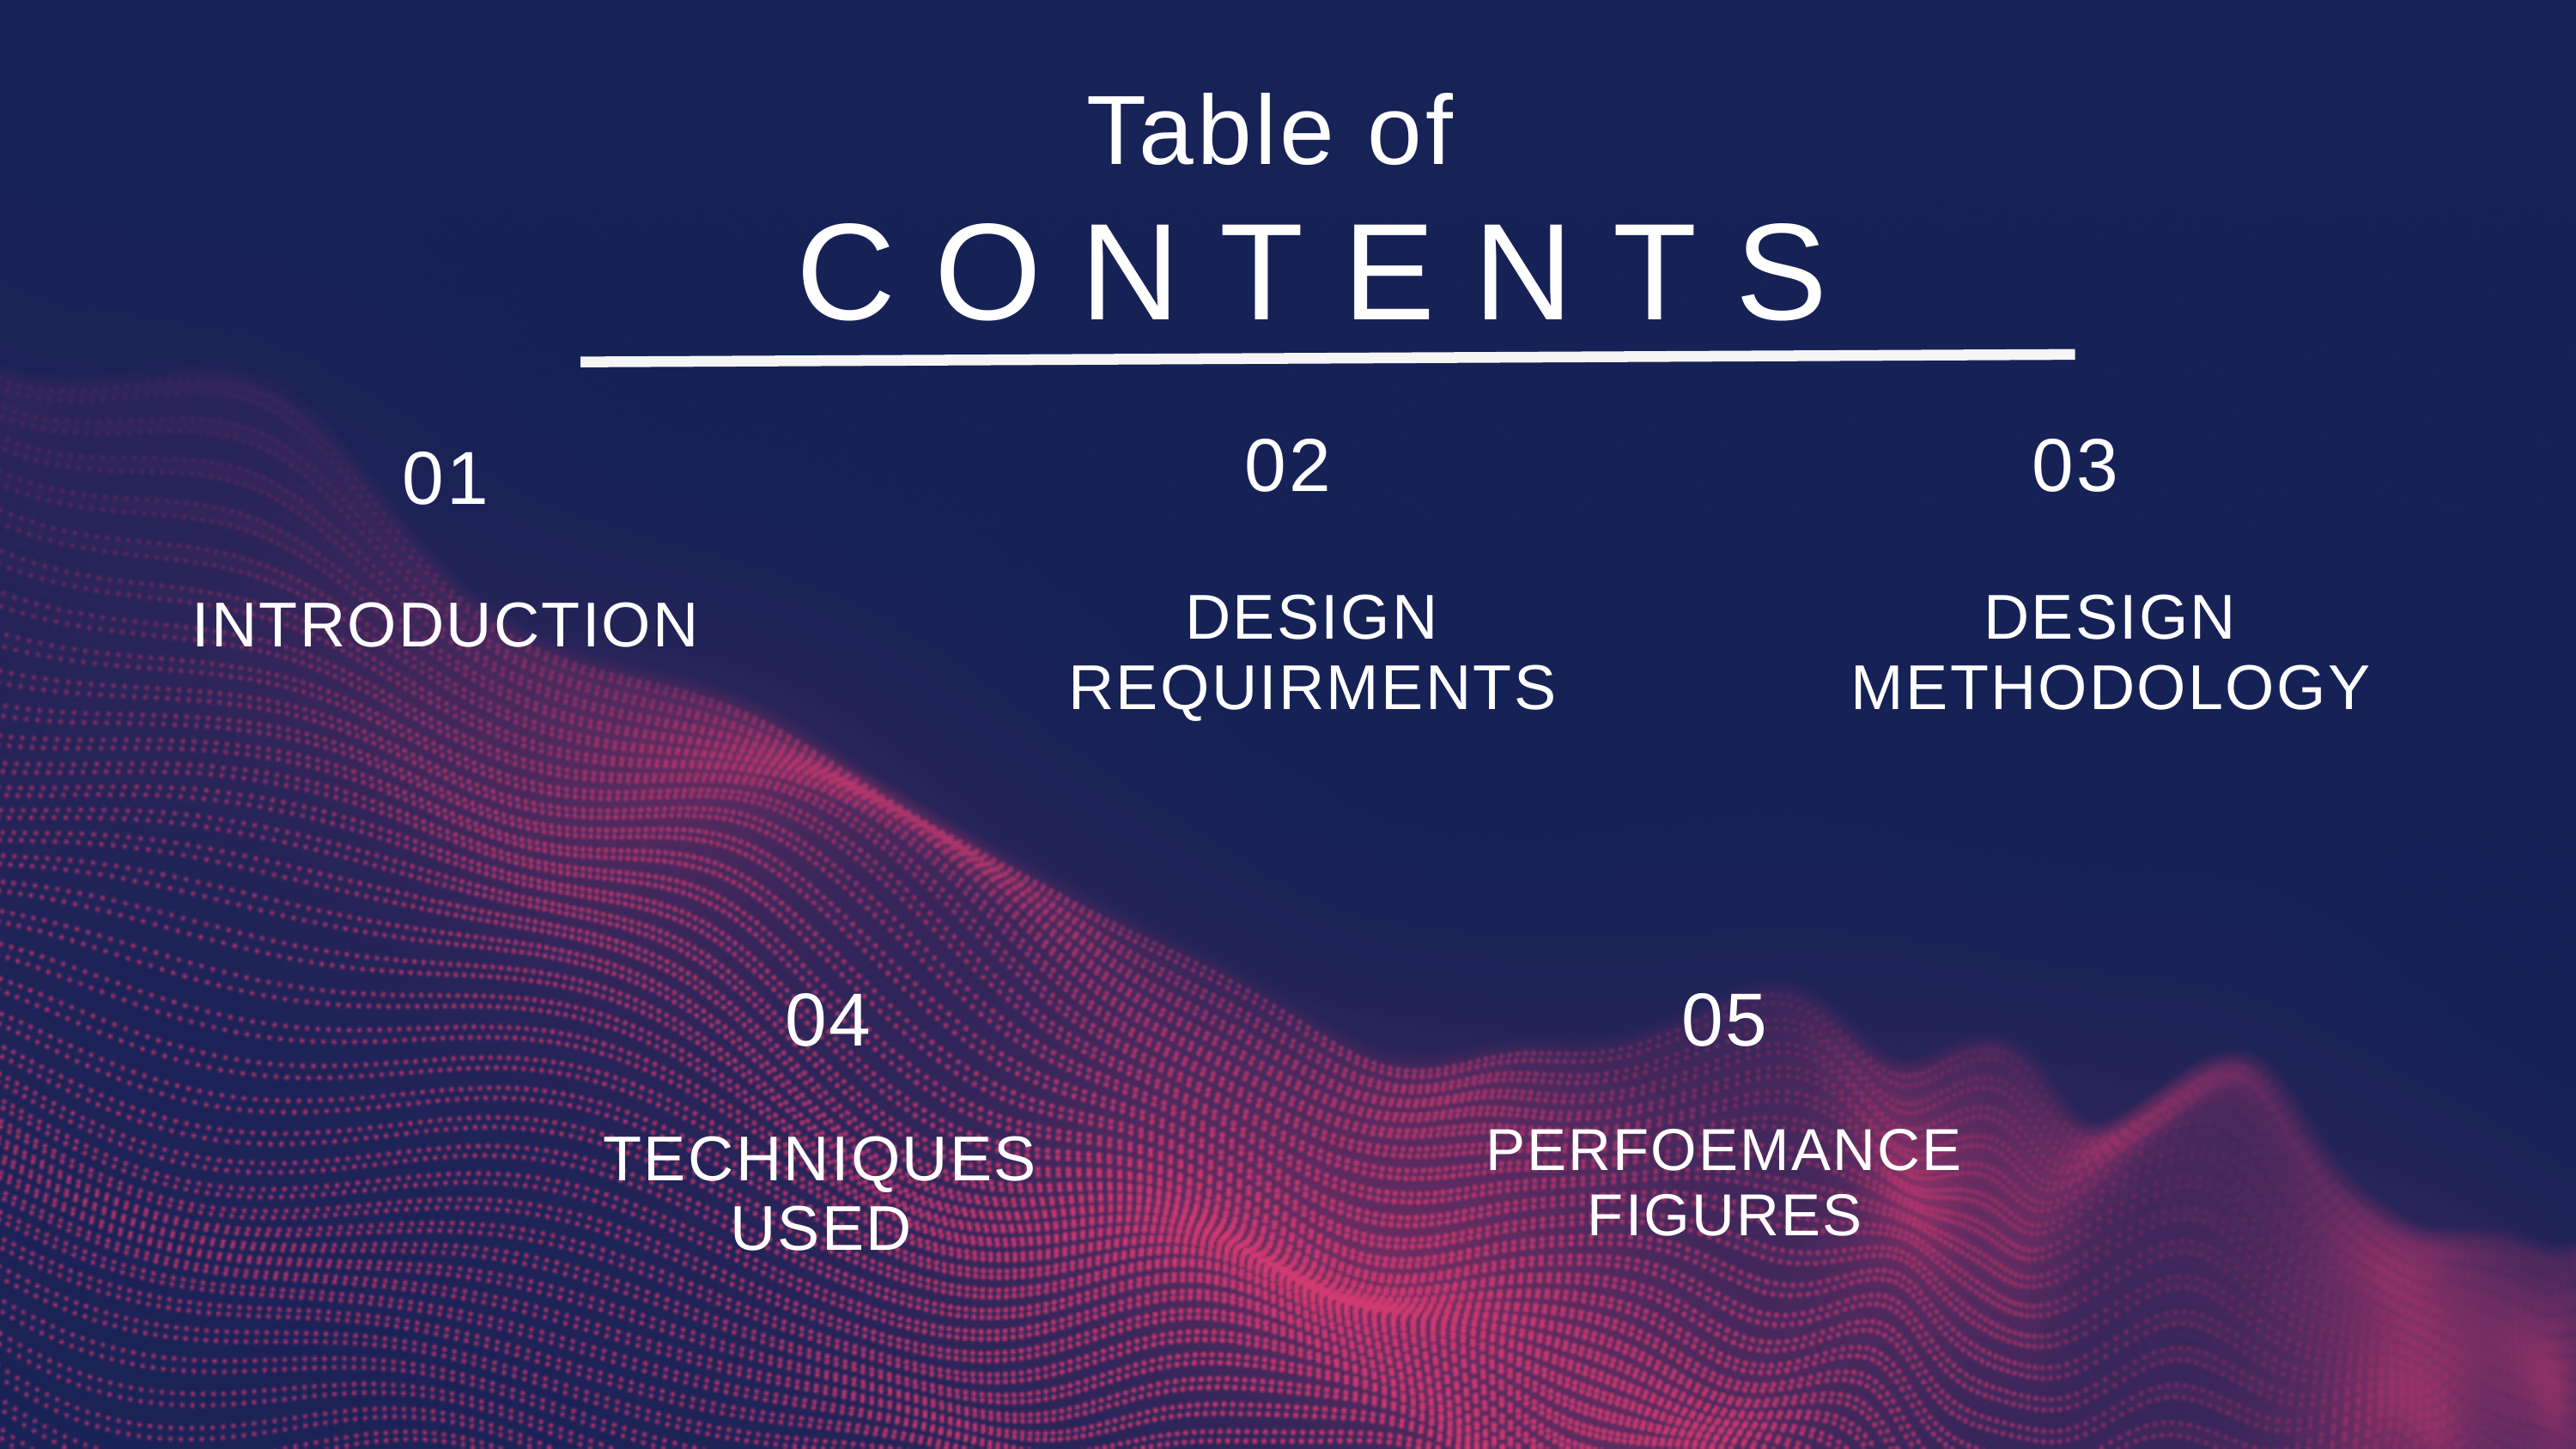

Table of
CONTENTS

02
03
01
DESIGN REQUIRMENTS
DESIGN METHODOLOGY
INTRODUCTION

04
05
PERFOEMANCE FIGURES
TECHNIQUES USED